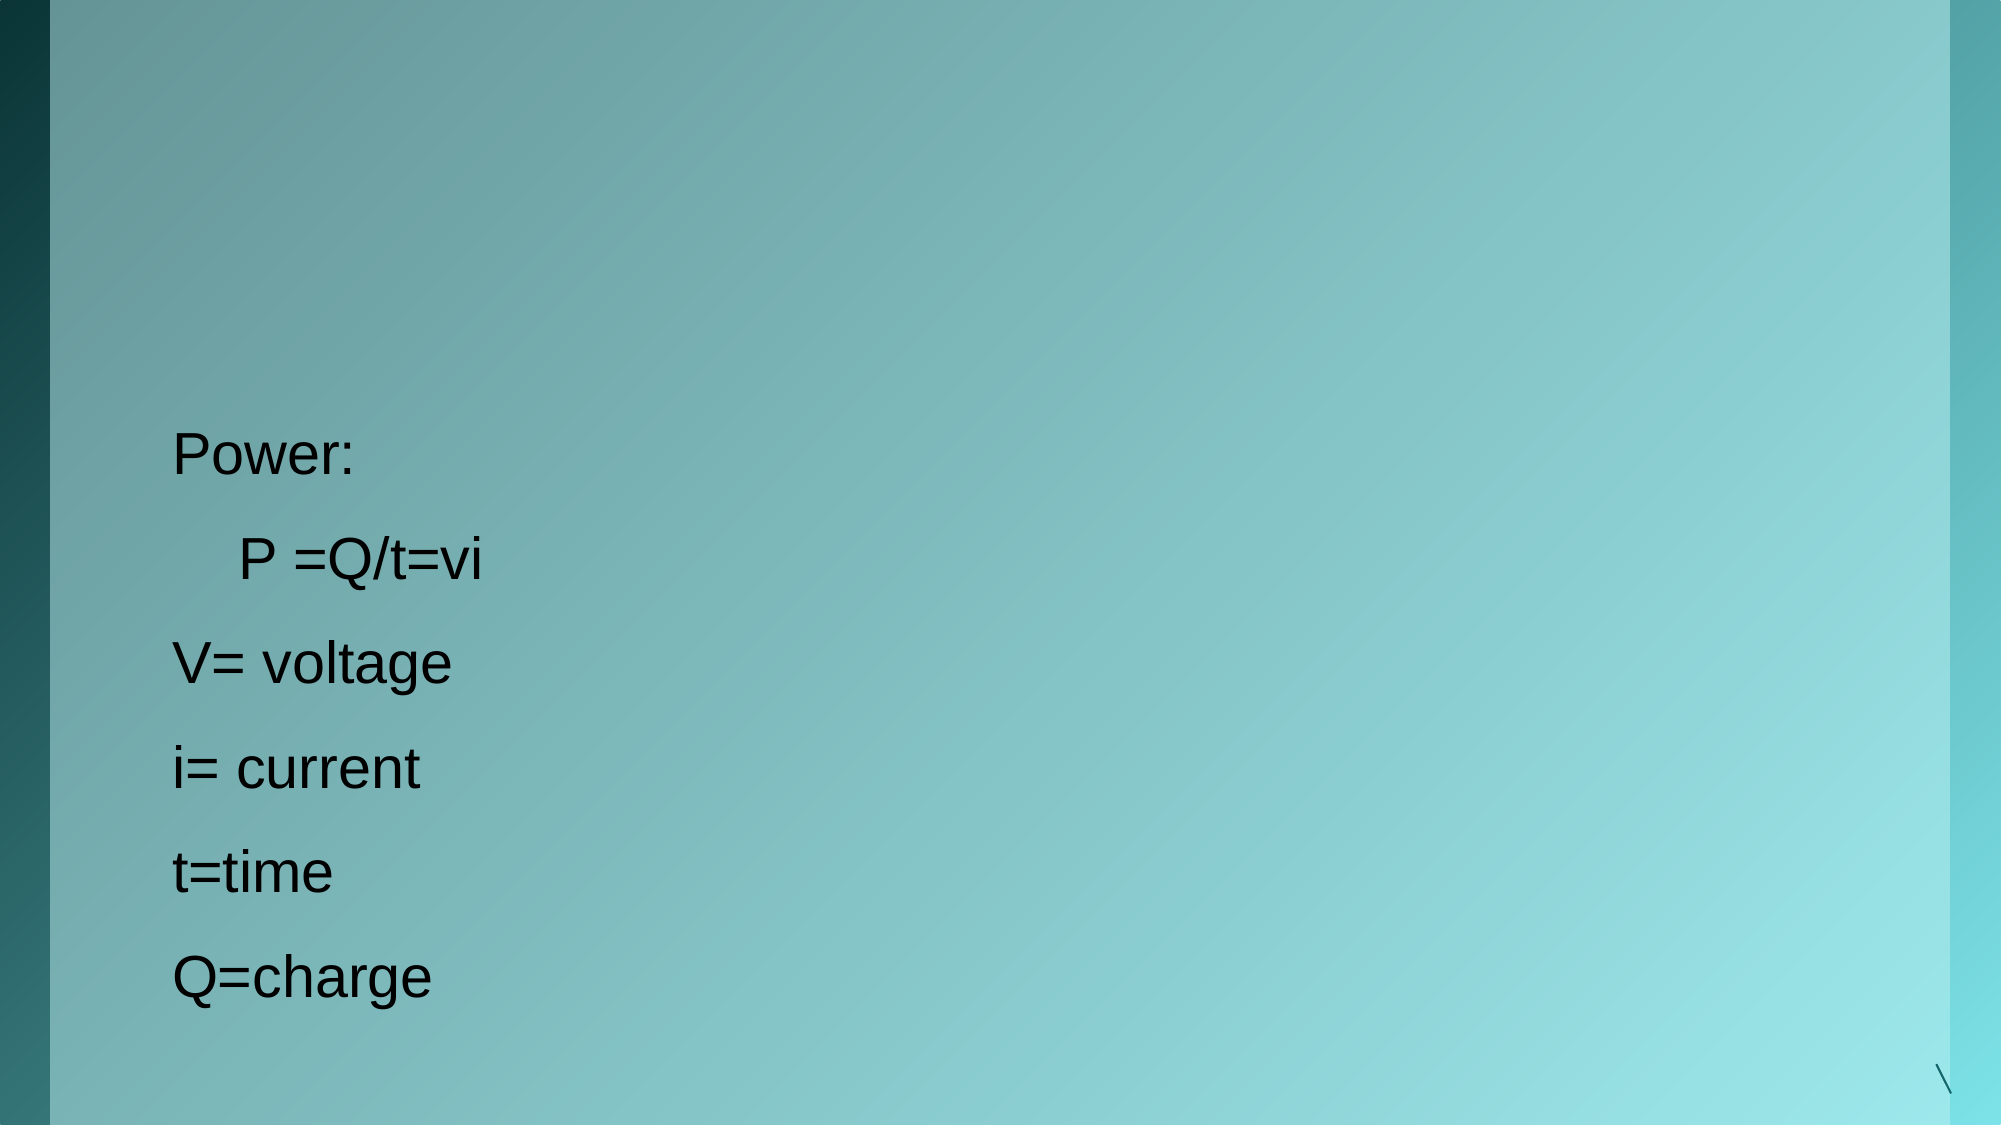

#

Power:
    P =Q/t=vi
V= voltage
i= current
t=time
Q=charge